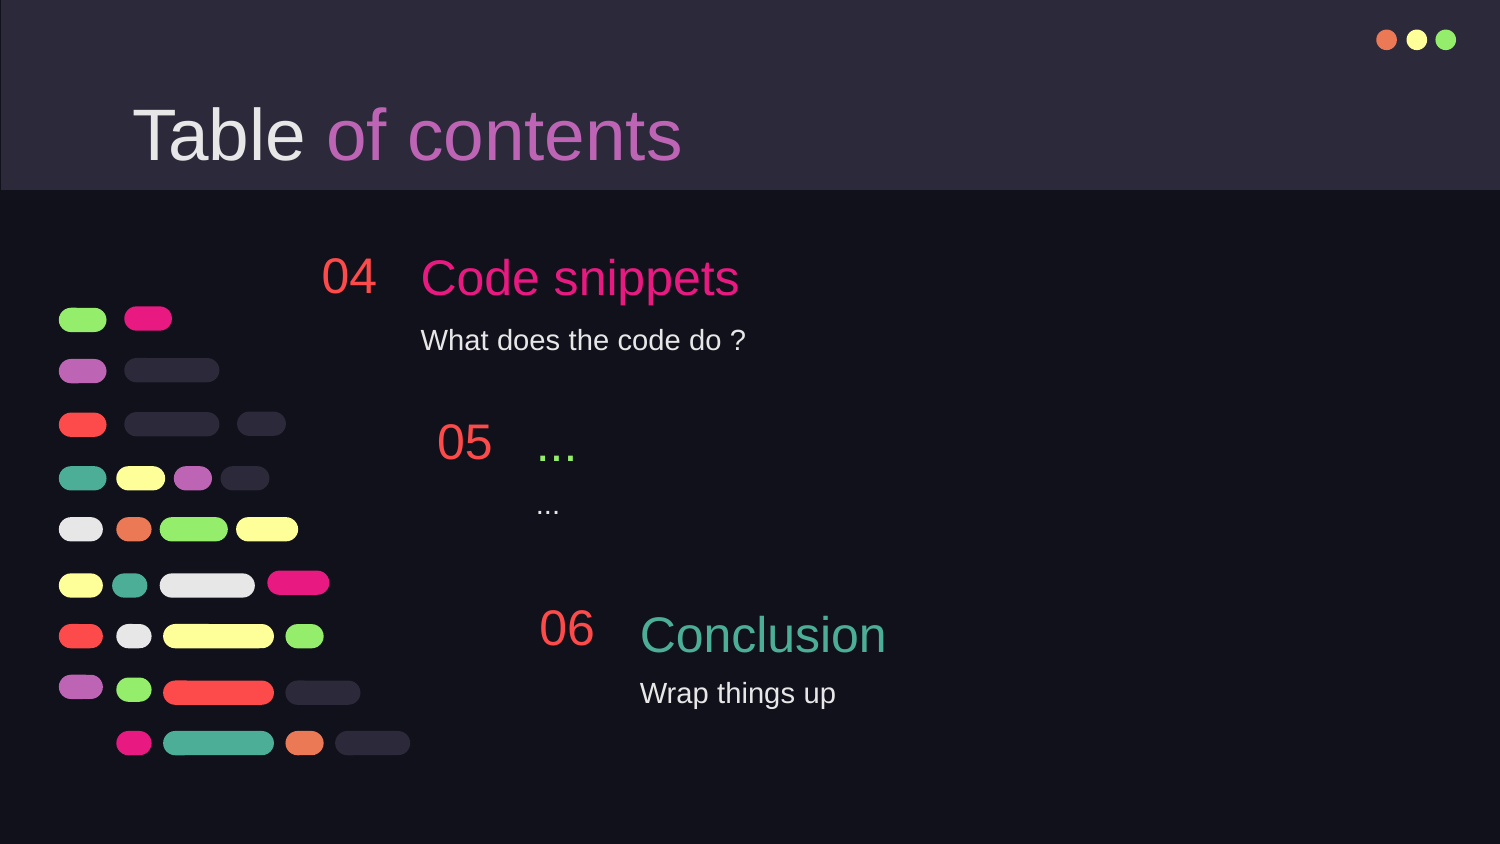

# Table of contents
04
Code snippets
What does the code do ?

05
...
...
06
Conclusion
Wrap things up